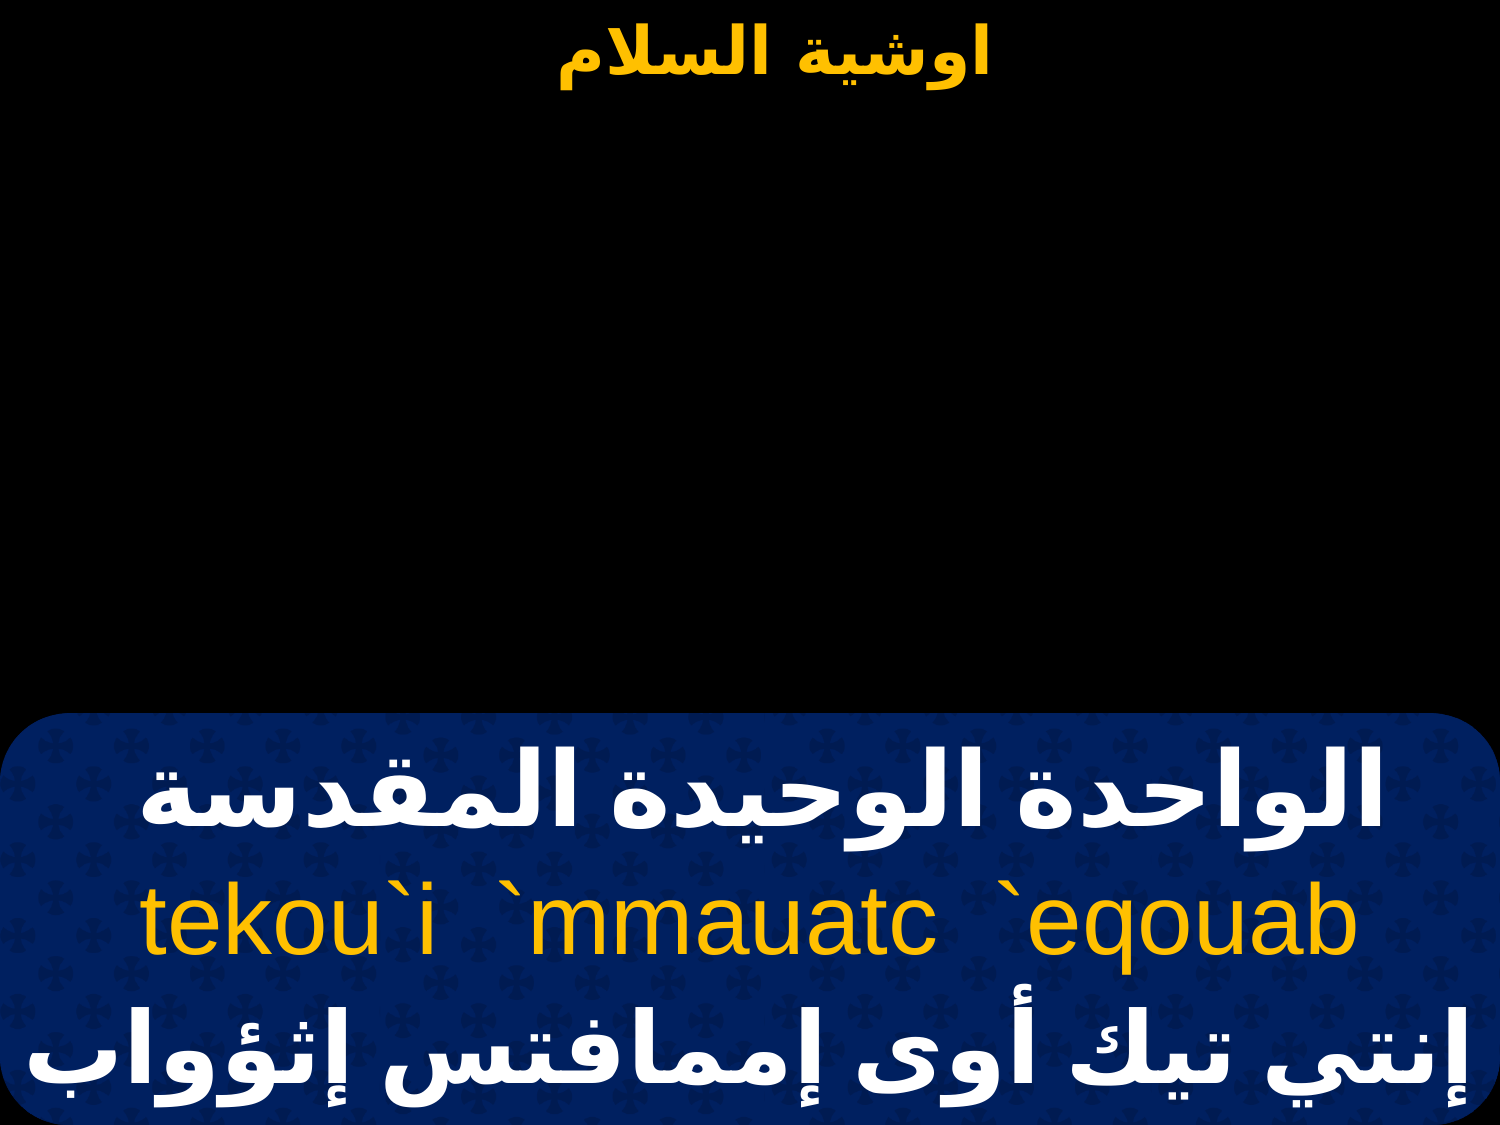

# الواحدة الوحيدة المقدسة
tekou`i  `mmauatc  `eqouab
إنتي تيك أوى إممافتس إثؤواب